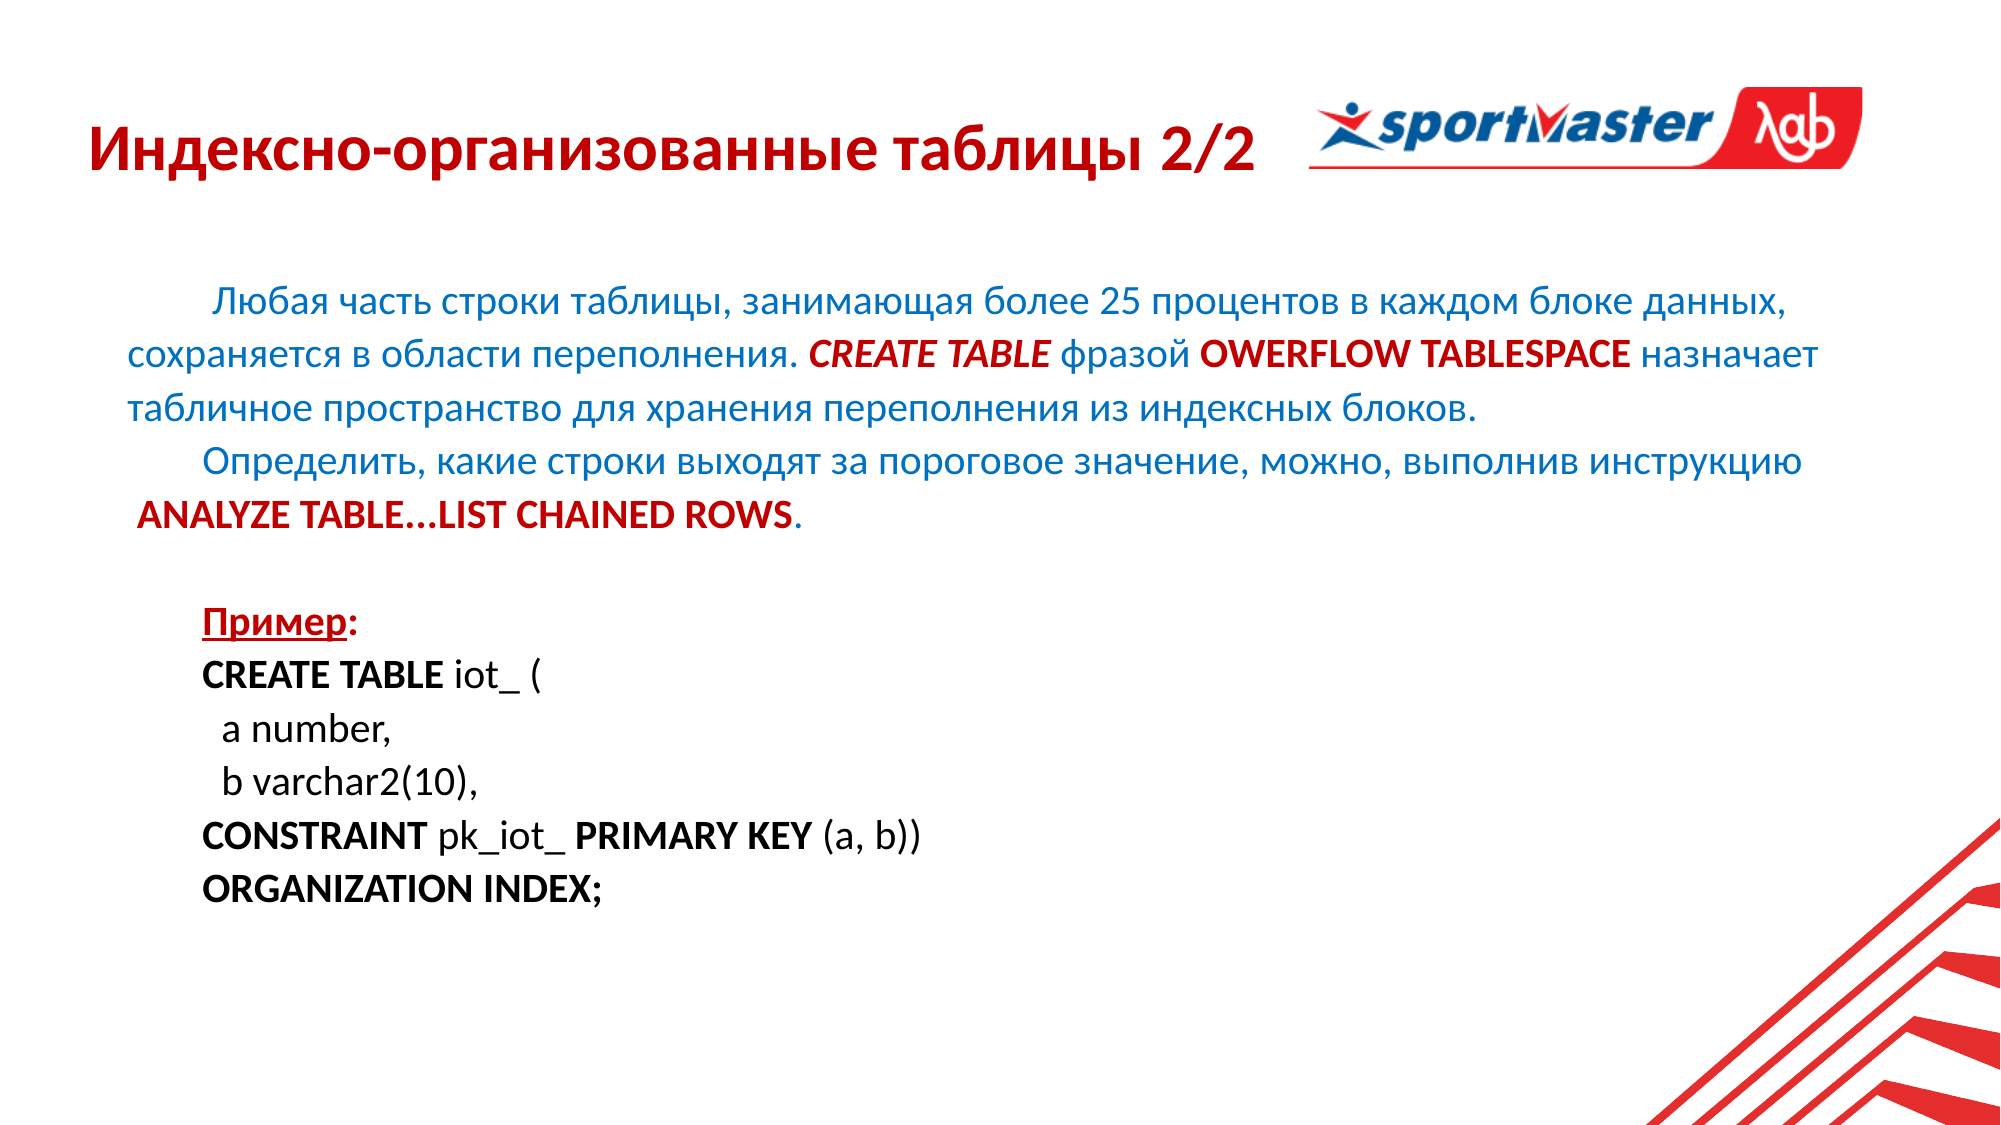

Индексно-организованные таблицы 2/2

 Любая часть строки таблицы, занимающая более 25 процентов в каждом блоке данных, сохраняется в области переполнения. CREATE TABLE фразой OWERFLOW TABLESPACE назначает табличное пространство для хранения переполнения из индексных блоков.
Определить, какие строки выходят за пороговое значение, можно, выполнив инструкцию
 ANALYZE TABLE...LIST CHAINED ROWS.

Пример:
CREATE TABLE iot_ (
  a number,
  b varchar2(10),
CONSTRAINT pk_iot_ PRIMARY KEY (a, b))
ORGANIZATION INDEX;